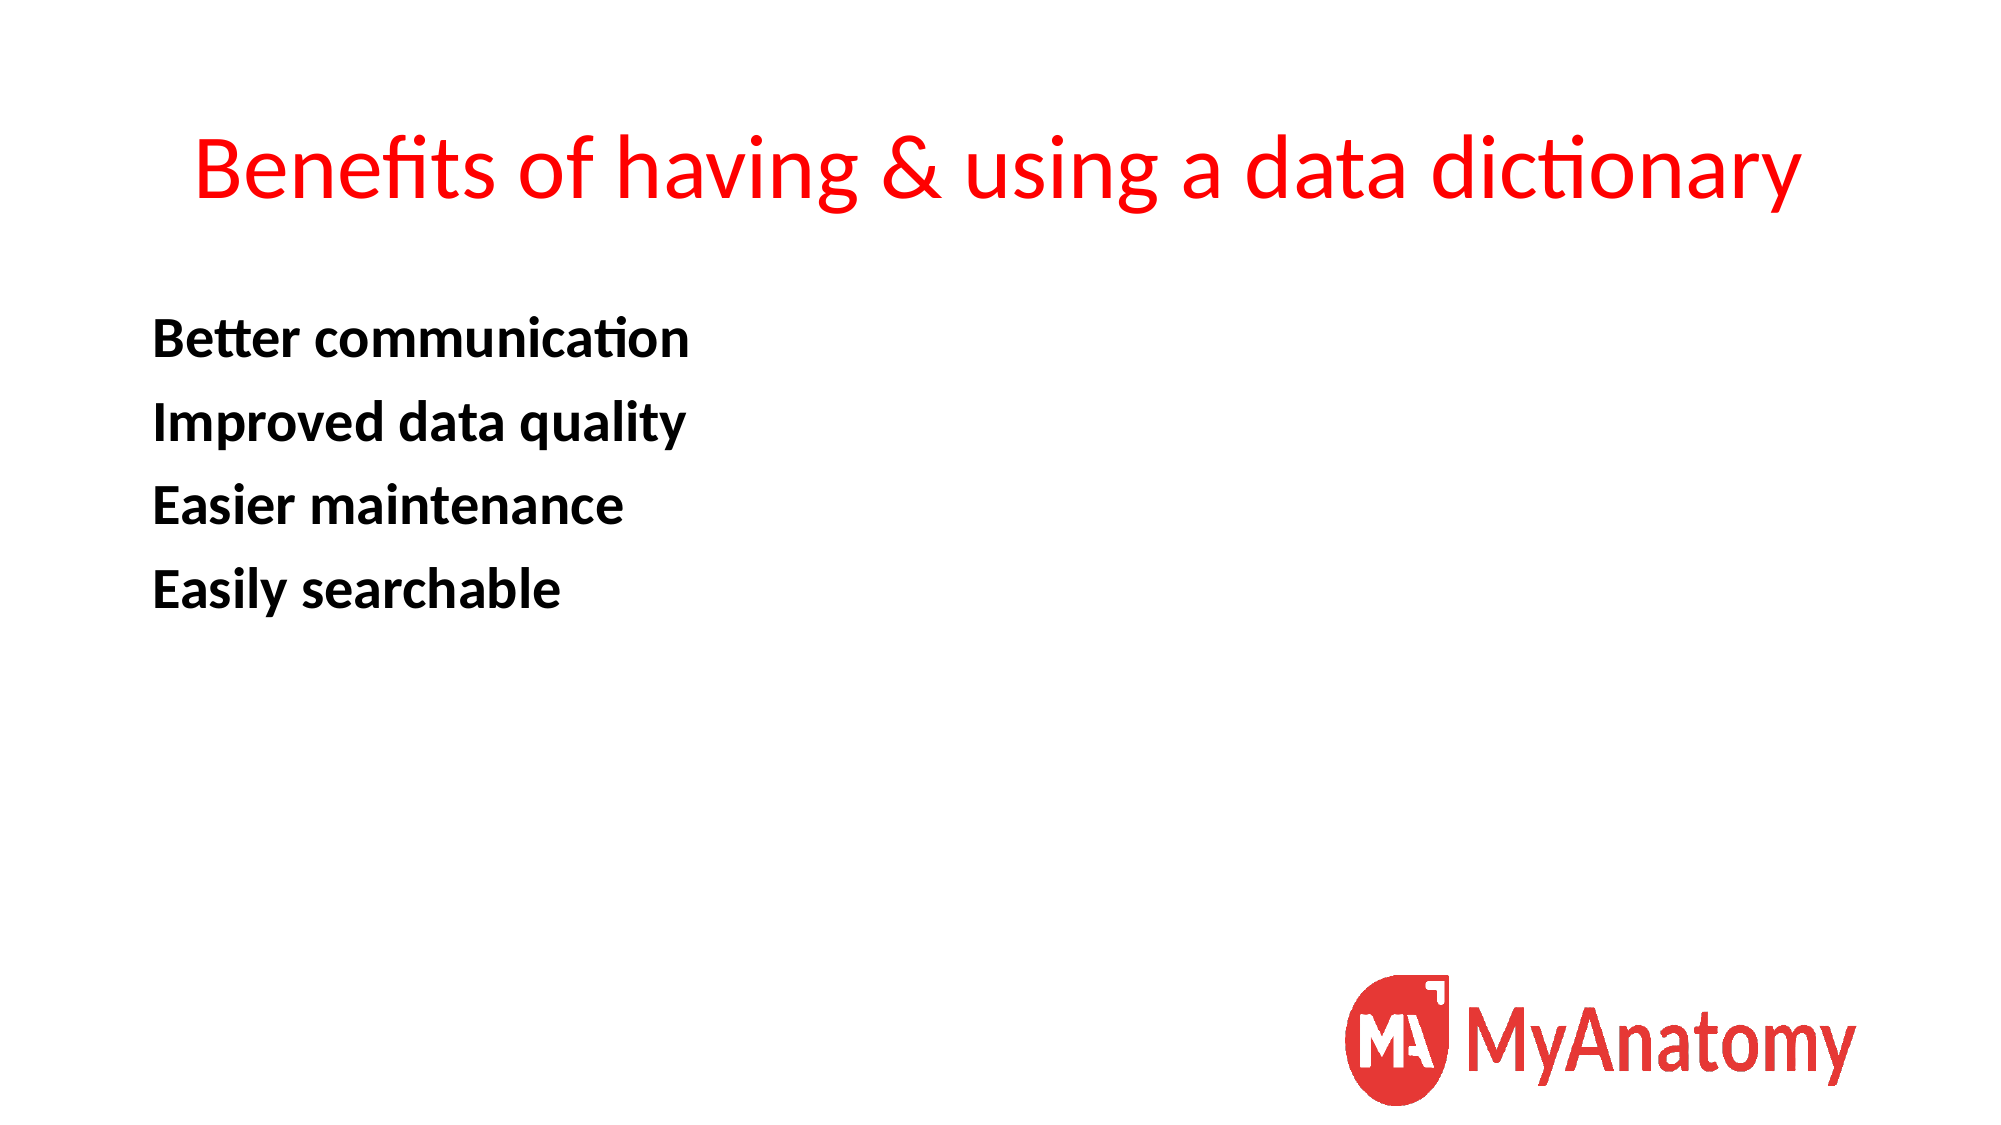

# Benefits of having & using a data dictionary
Better communication
Improved data quality
Easier maintenance
Easily searchable